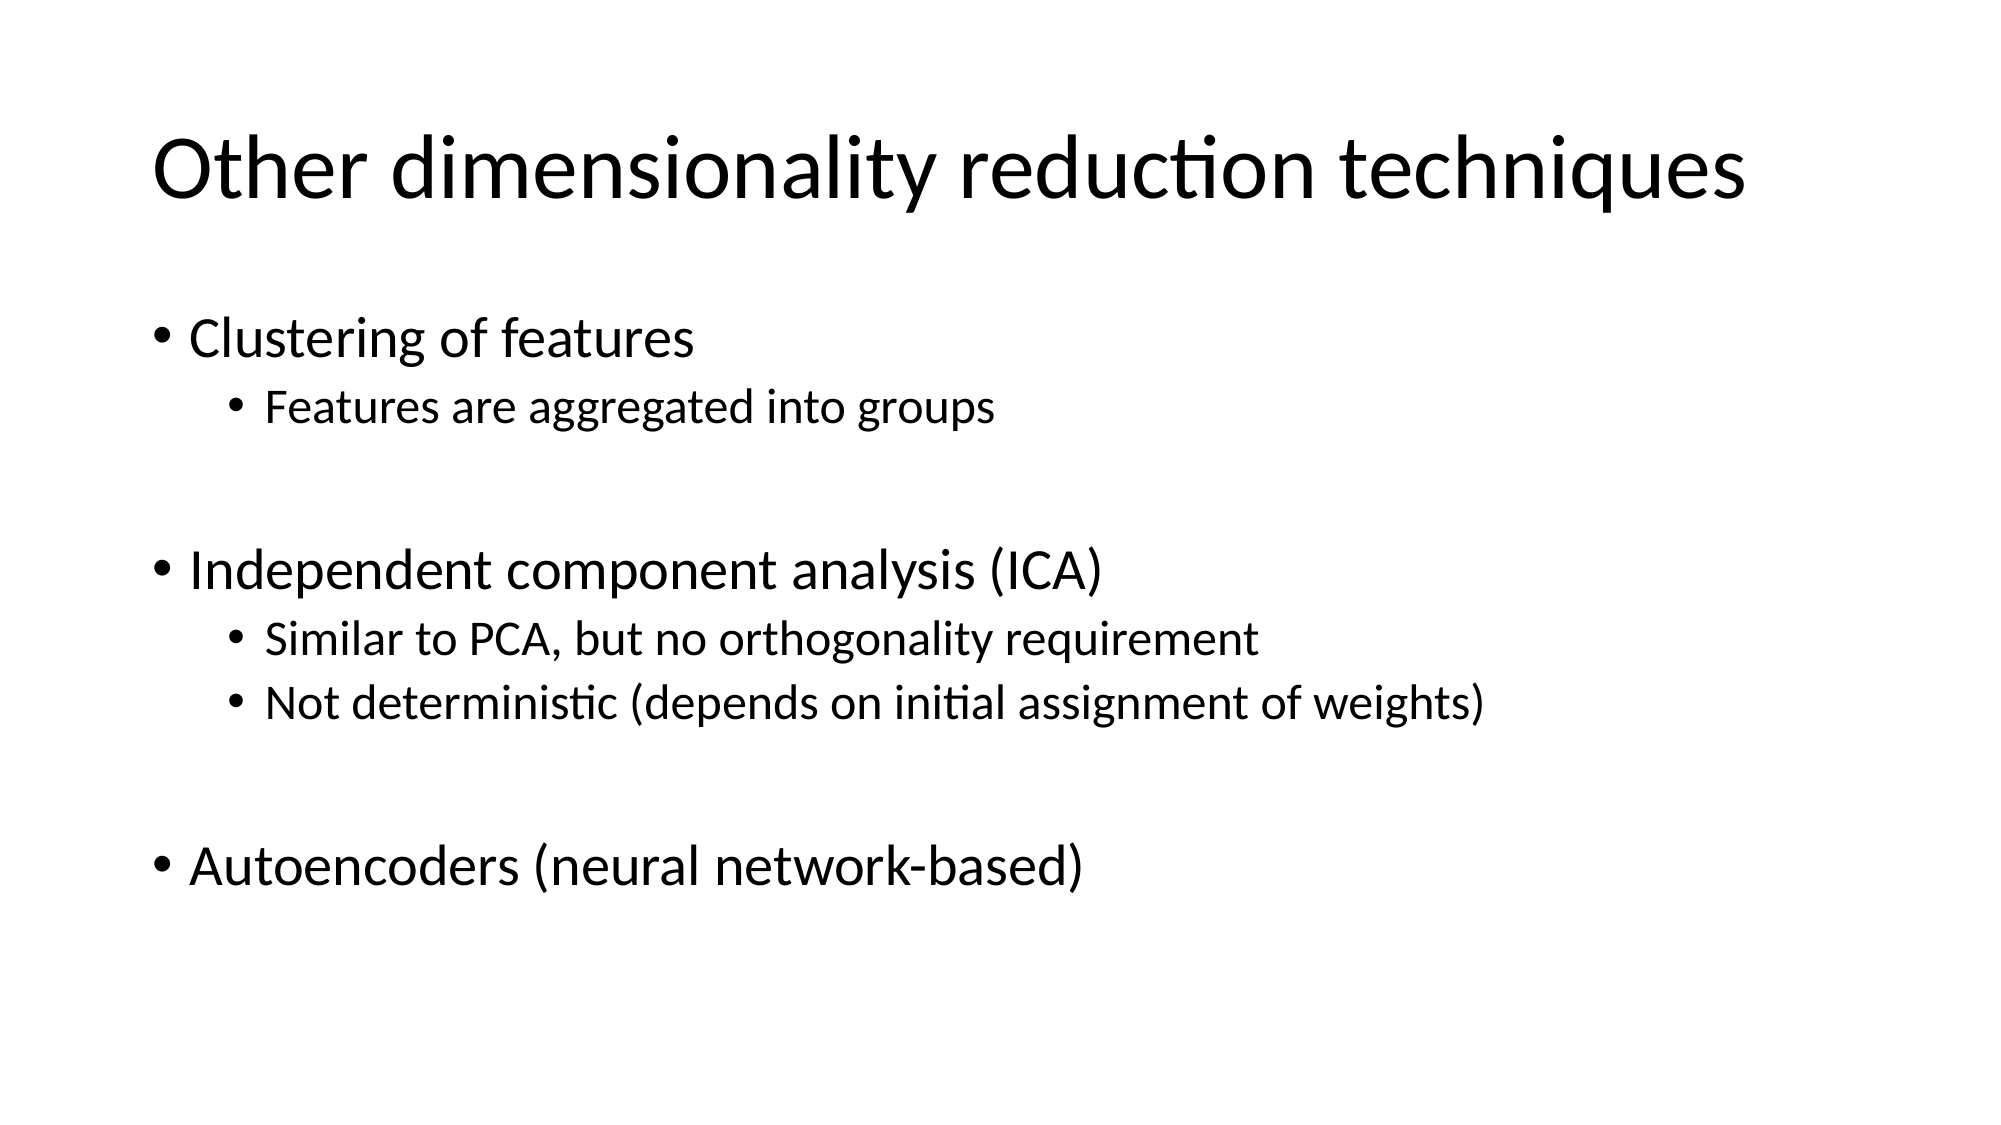

# Other dimensionality reduction techniques
Clustering of features
Features are aggregated into groups

Independent component analysis (ICA)
Similar to PCA, but no orthogonality requirement
Not deterministic (depends on initial assignment of weights)

Autoencoders (neural network-based)